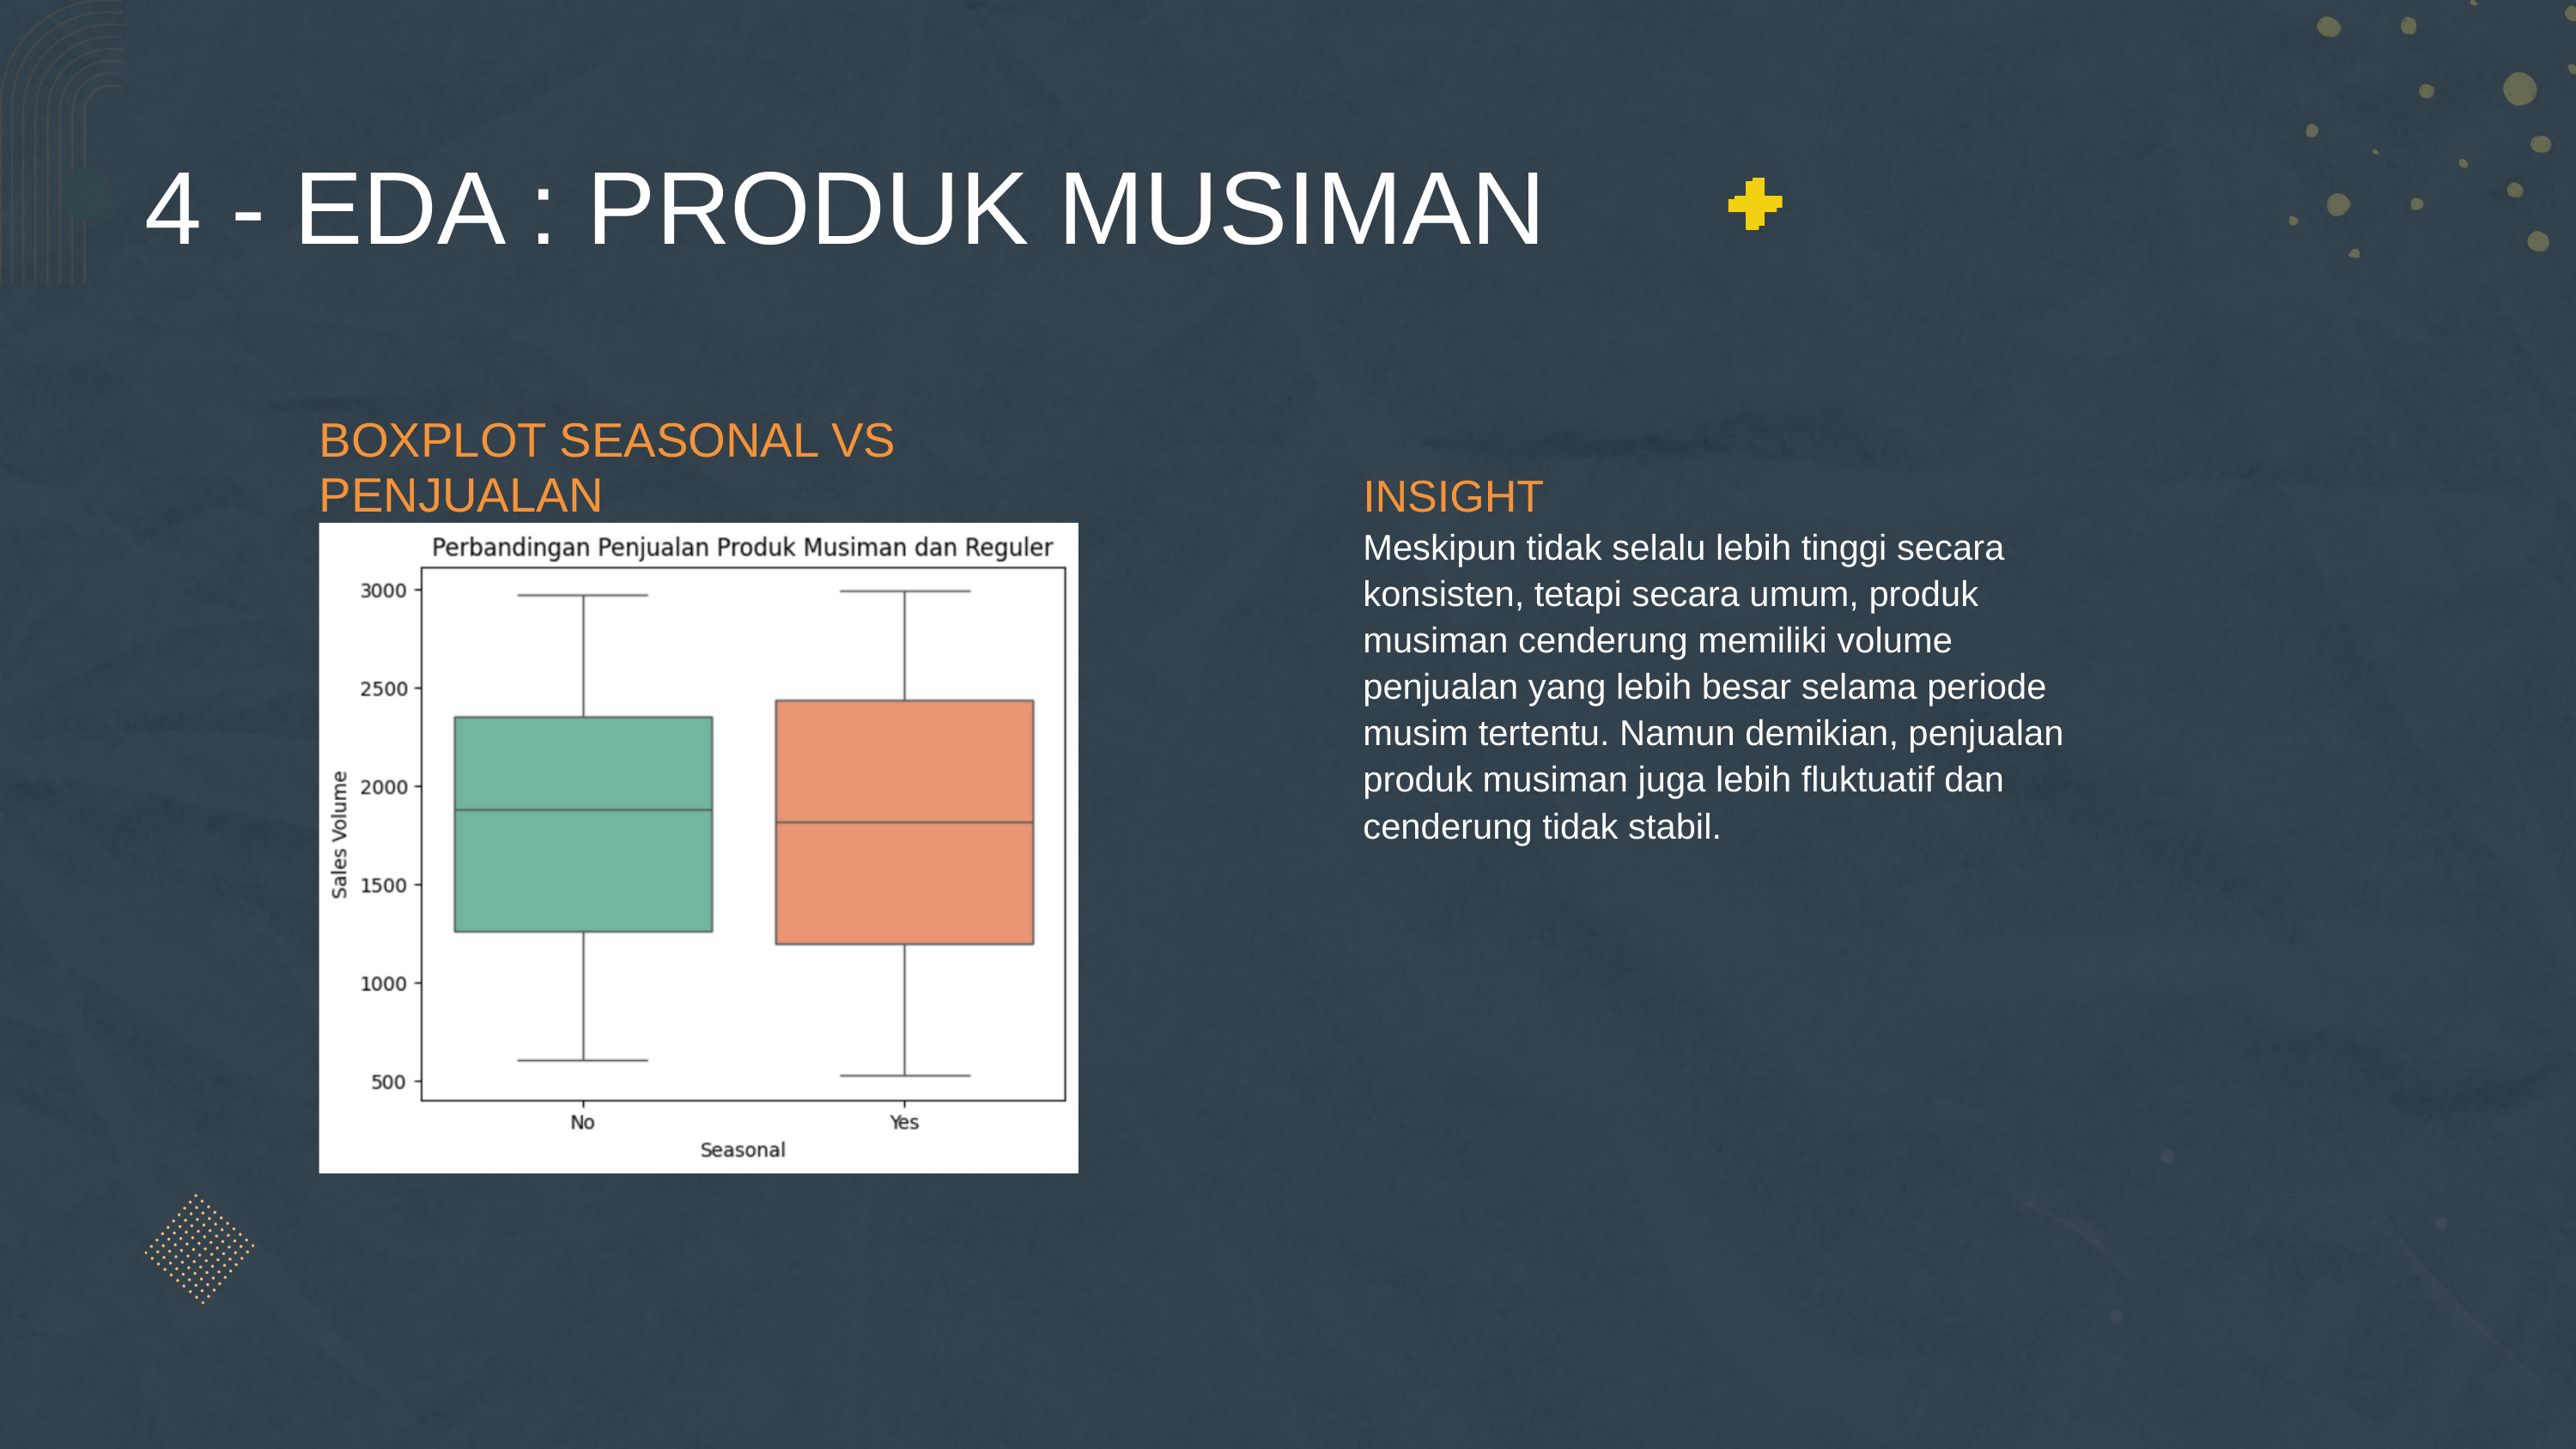

4 - EDA : PRODUK MUSIMAN

BOXPLOT SEASONAL VS PENJUALAN
INSIGHT
Meskipun tidak selalu lebih tinggi secara konsisten, tetapi secara umum, produk musiman cenderung memiliki volume penjualan yang lebih besar selama periode musim tertentu. Namun demikian, penjualan produk musiman juga lebih fluktuatif dan cenderung tidak stabil.